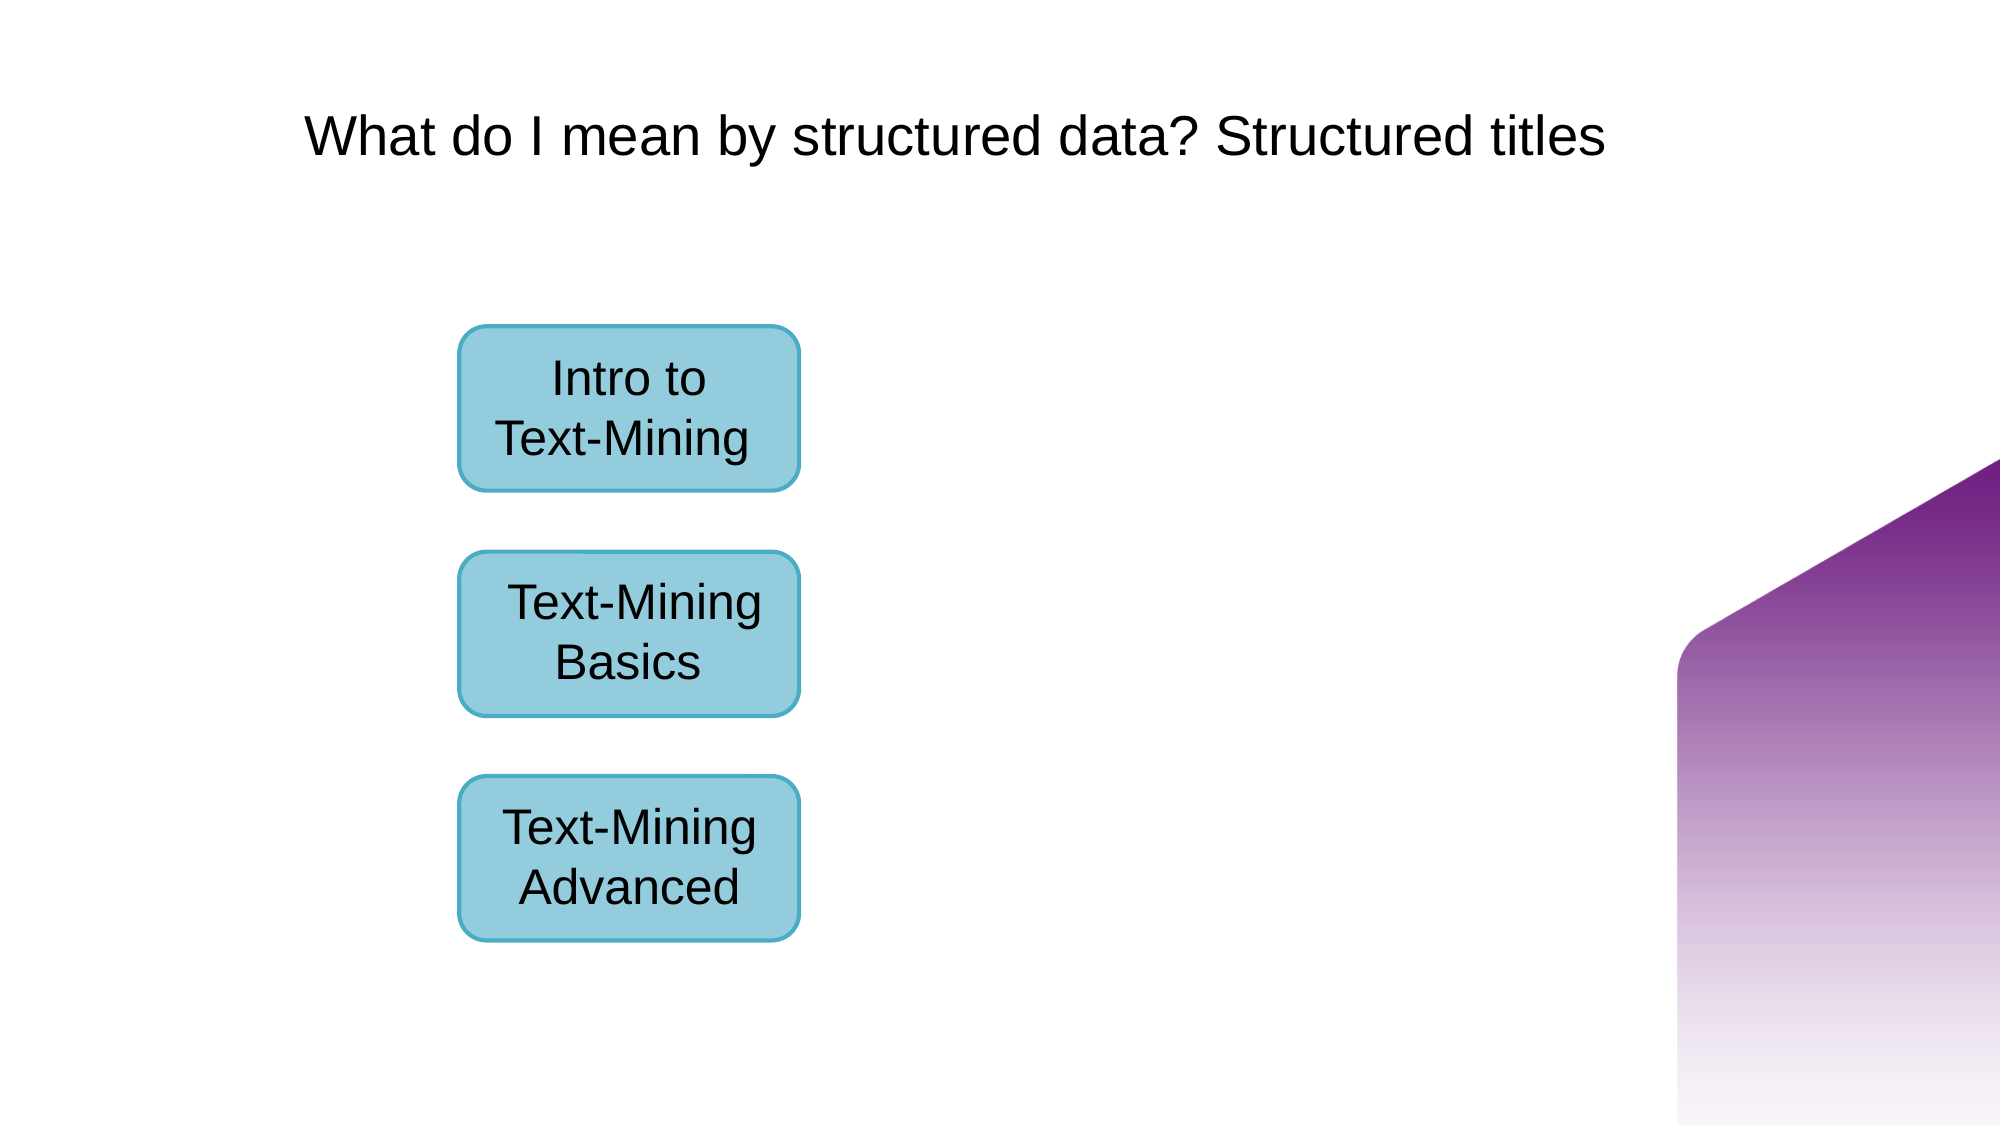

# What do I mean by structured data? Structured titles

 Intro to Text-Mining

 Text-Mining
Basics

Text-Mining Advanced